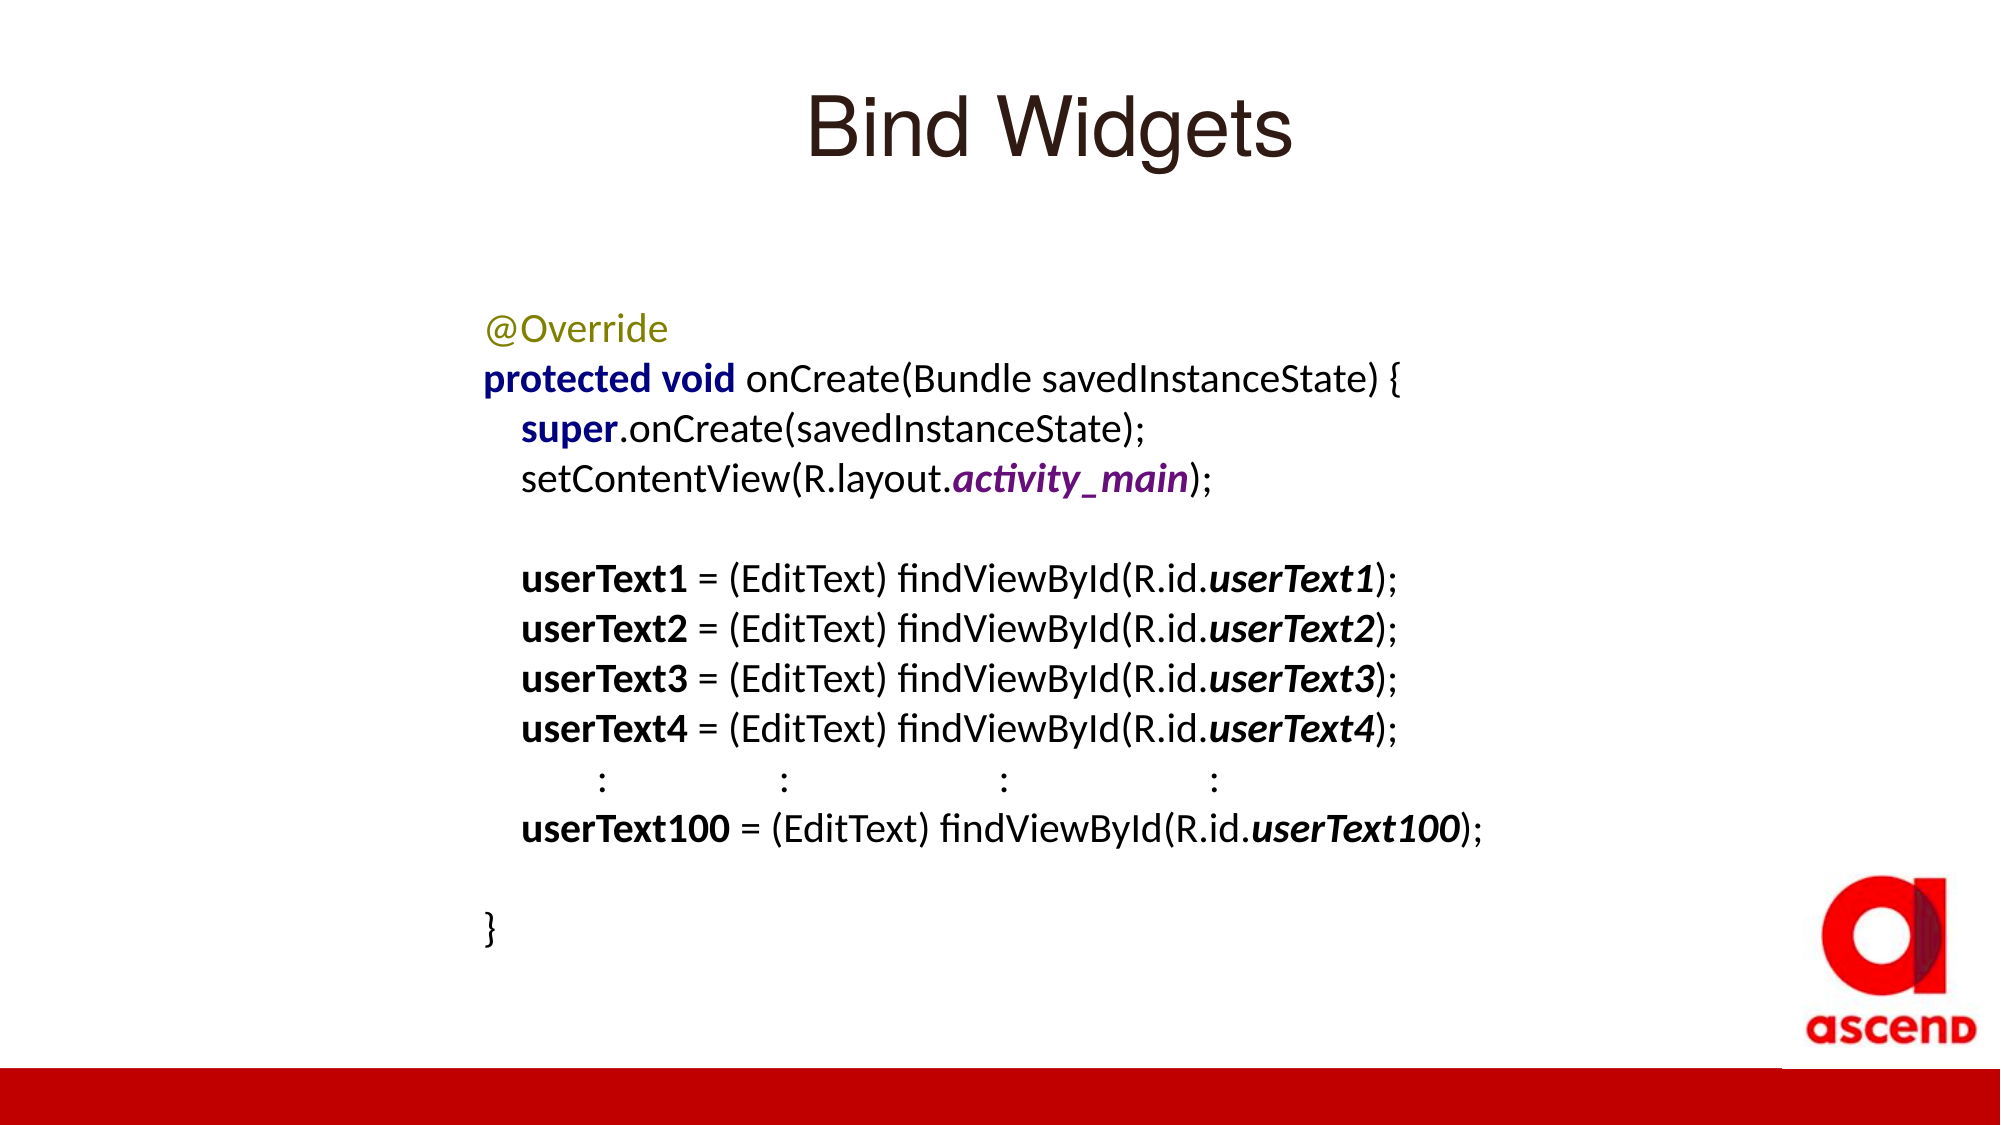

Bind Widgets
@Override
protected void onCreate(Bundle savedInstanceState) {
    super.onCreate(savedInstanceState);
    setContentView(R.layout.activity_main);
    userText1 = (EditText) findViewById(R.id.userText1);
    userText2 = (EditText) findViewById(R.id.userText2);
    userText3 = (EditText) findViewById(R.id.userText3);
    userText4 = (EditText) findViewById(R.id.userText4);
            :                  :                      :                     :
    userText100 = (EditText) findViewById(R.id.userText100);
}